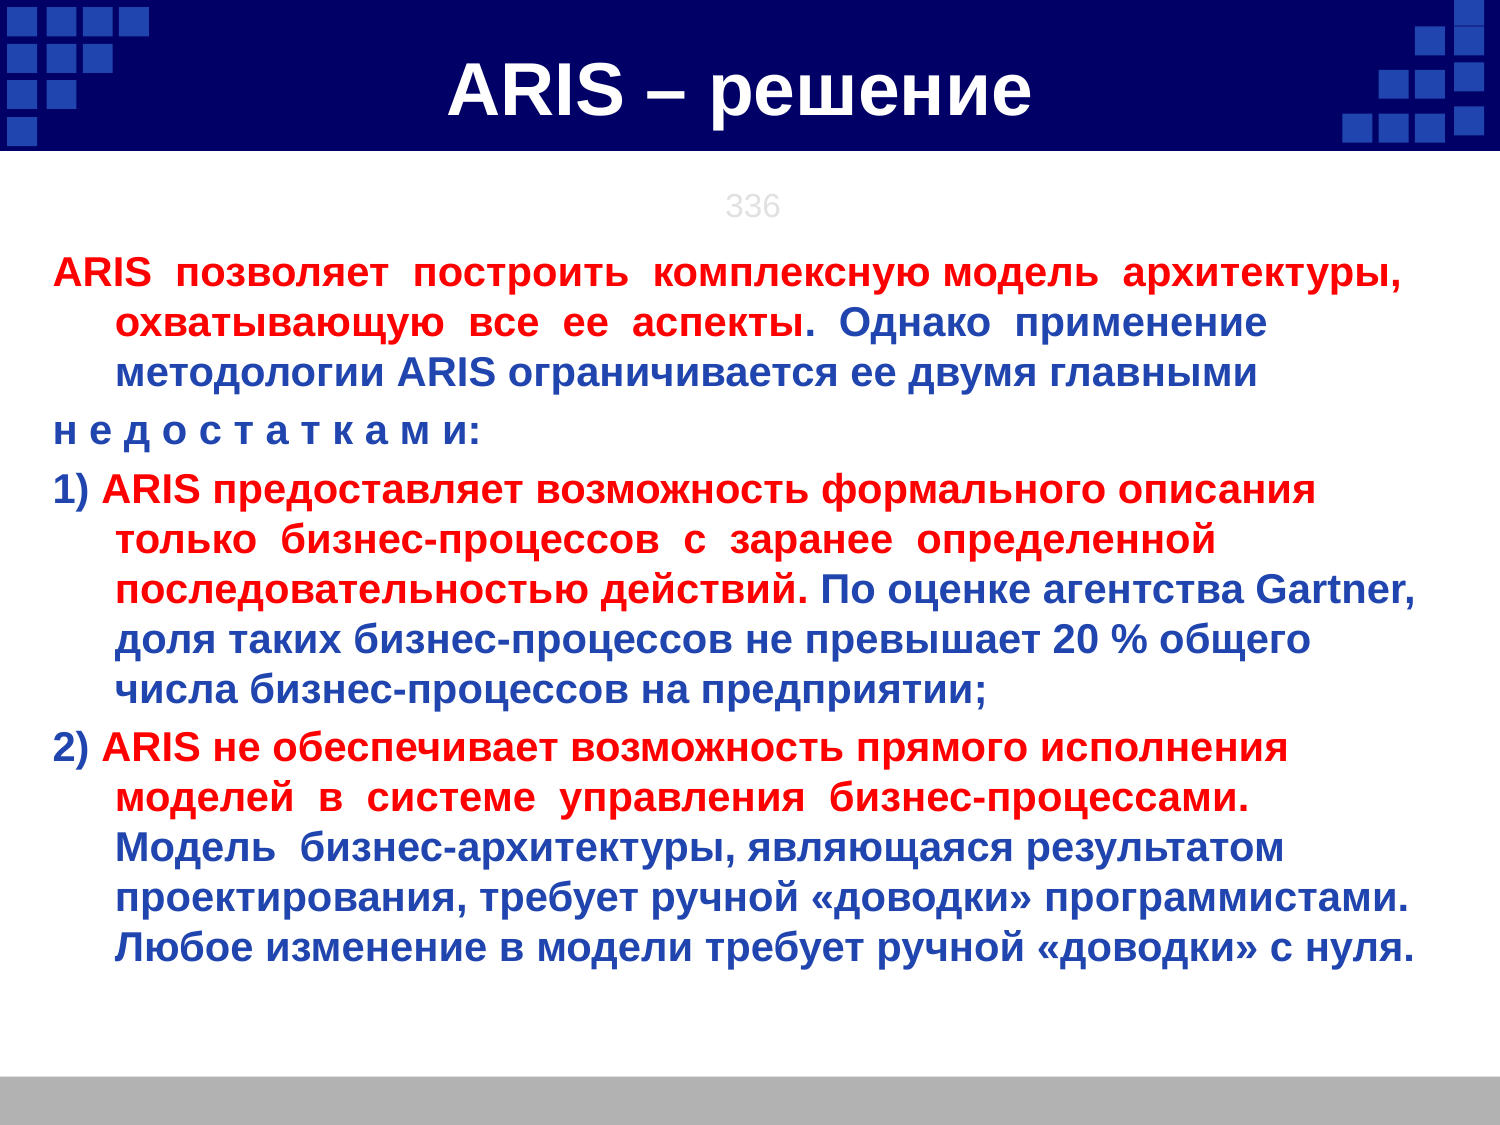

ARIS – решение
336
ARIS  позволяет  построить  комплексную модель  архитектуры,  охватывающую  все  ее  аспекты.  Однако  применение  методологии ARIS ограничивается ее двумя главными
н е д о с т а т к а м и:
1) ARIS предоставляет возможность формального описания только  бизнес-процессов  с  заранее  определенной  последовательностью действий. По оценке агентства Gartner, доля таких бизнес-процессов не превышает 20 % общего числа бизнес-процессов на предприятии;
2) ARIS не обеспечивает возможность прямого исполнения моделей  в  системе  управления  бизнес-процессами.  Модель  бизнес-архитектуры, являющаяся результатом проектирования, требует ручной «доводки» программистами. Любое изменение в модели требует ручной «доводки» с нуля.